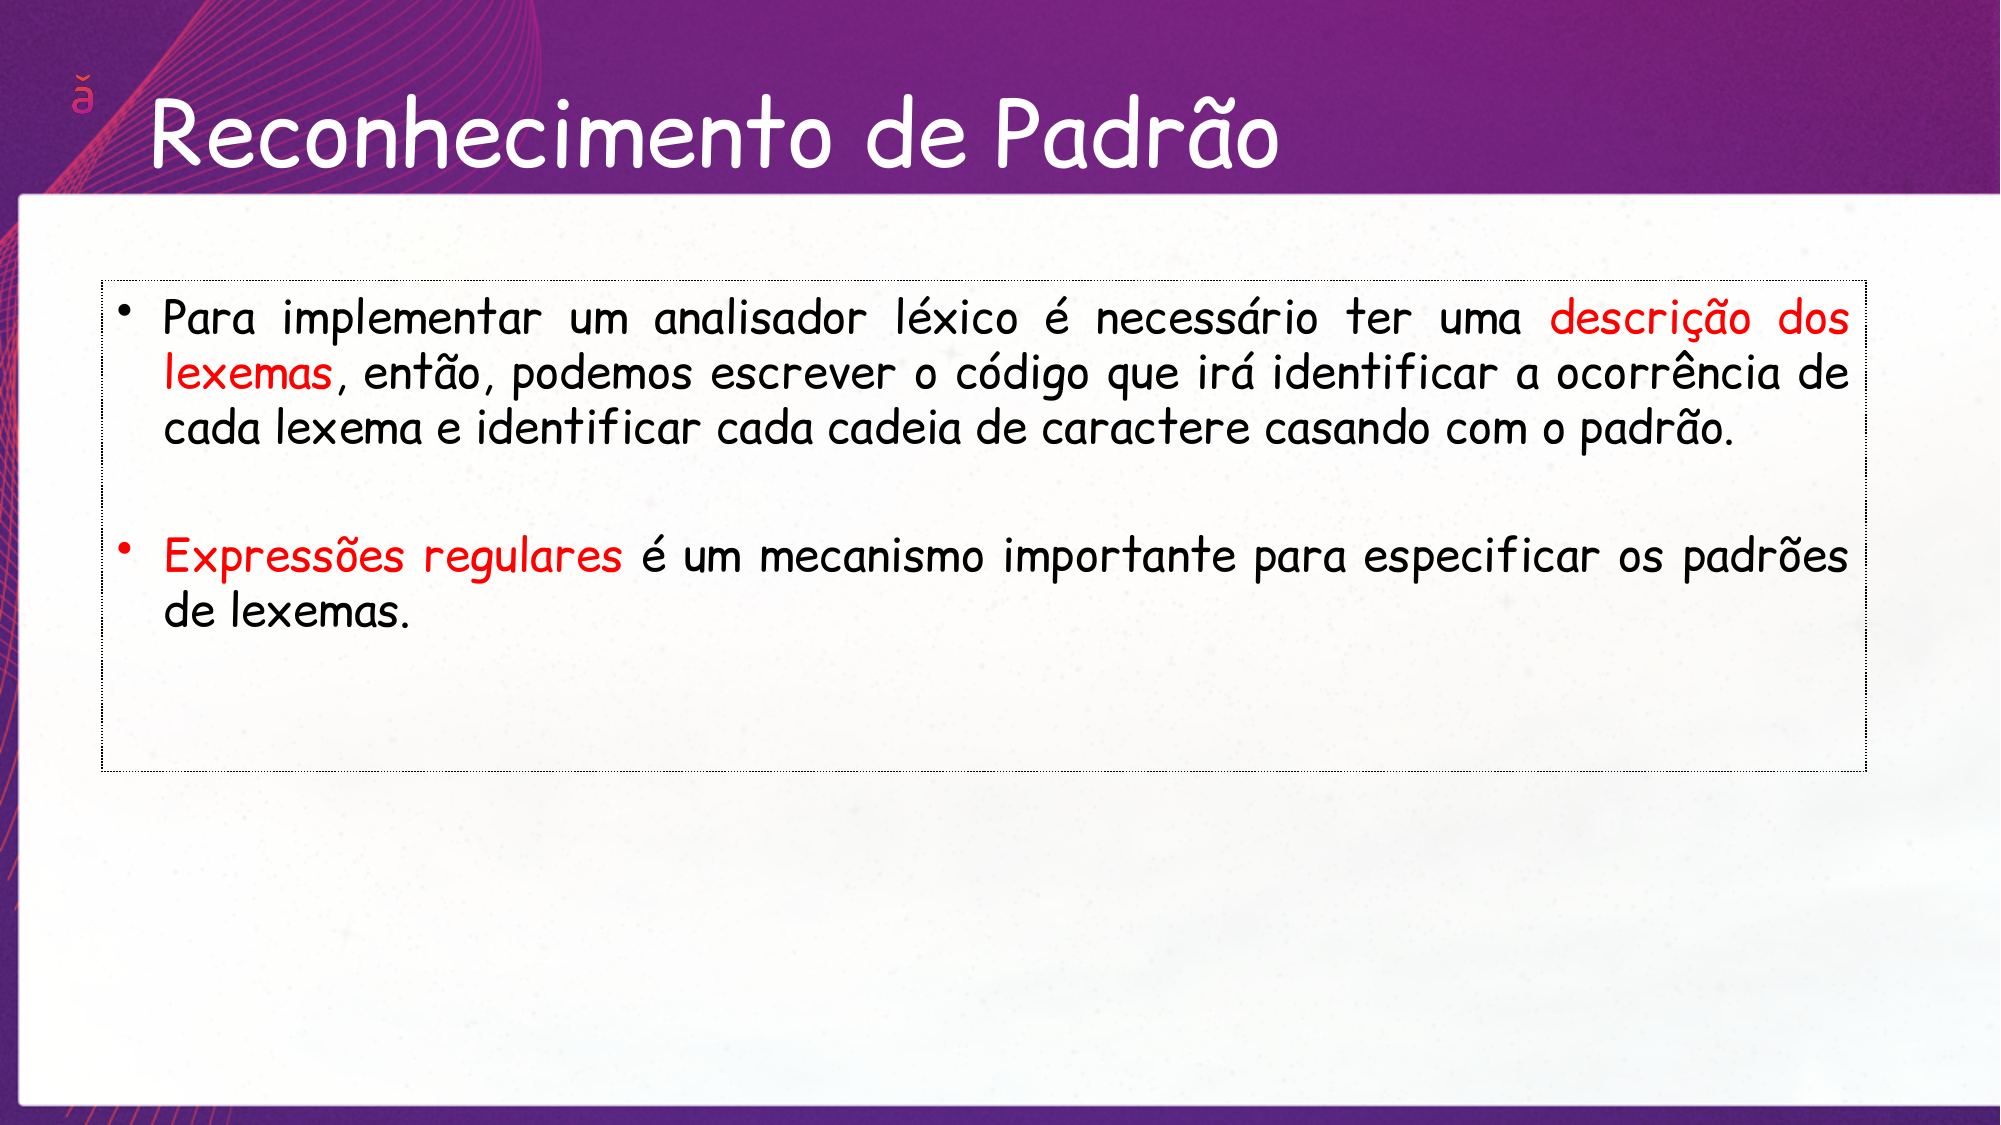

Reconhecimento de Padrão
Para implementar um analisador léxico é necessário ter uma descrição dos lexemas, então, podemos escrever o código que irá identificar a ocorrência de cada lexema e identificar cada cadeia de caractere casando com o padrão.

Expressões regulares é um mecanismo importante para especificar os padrões de lexemas.